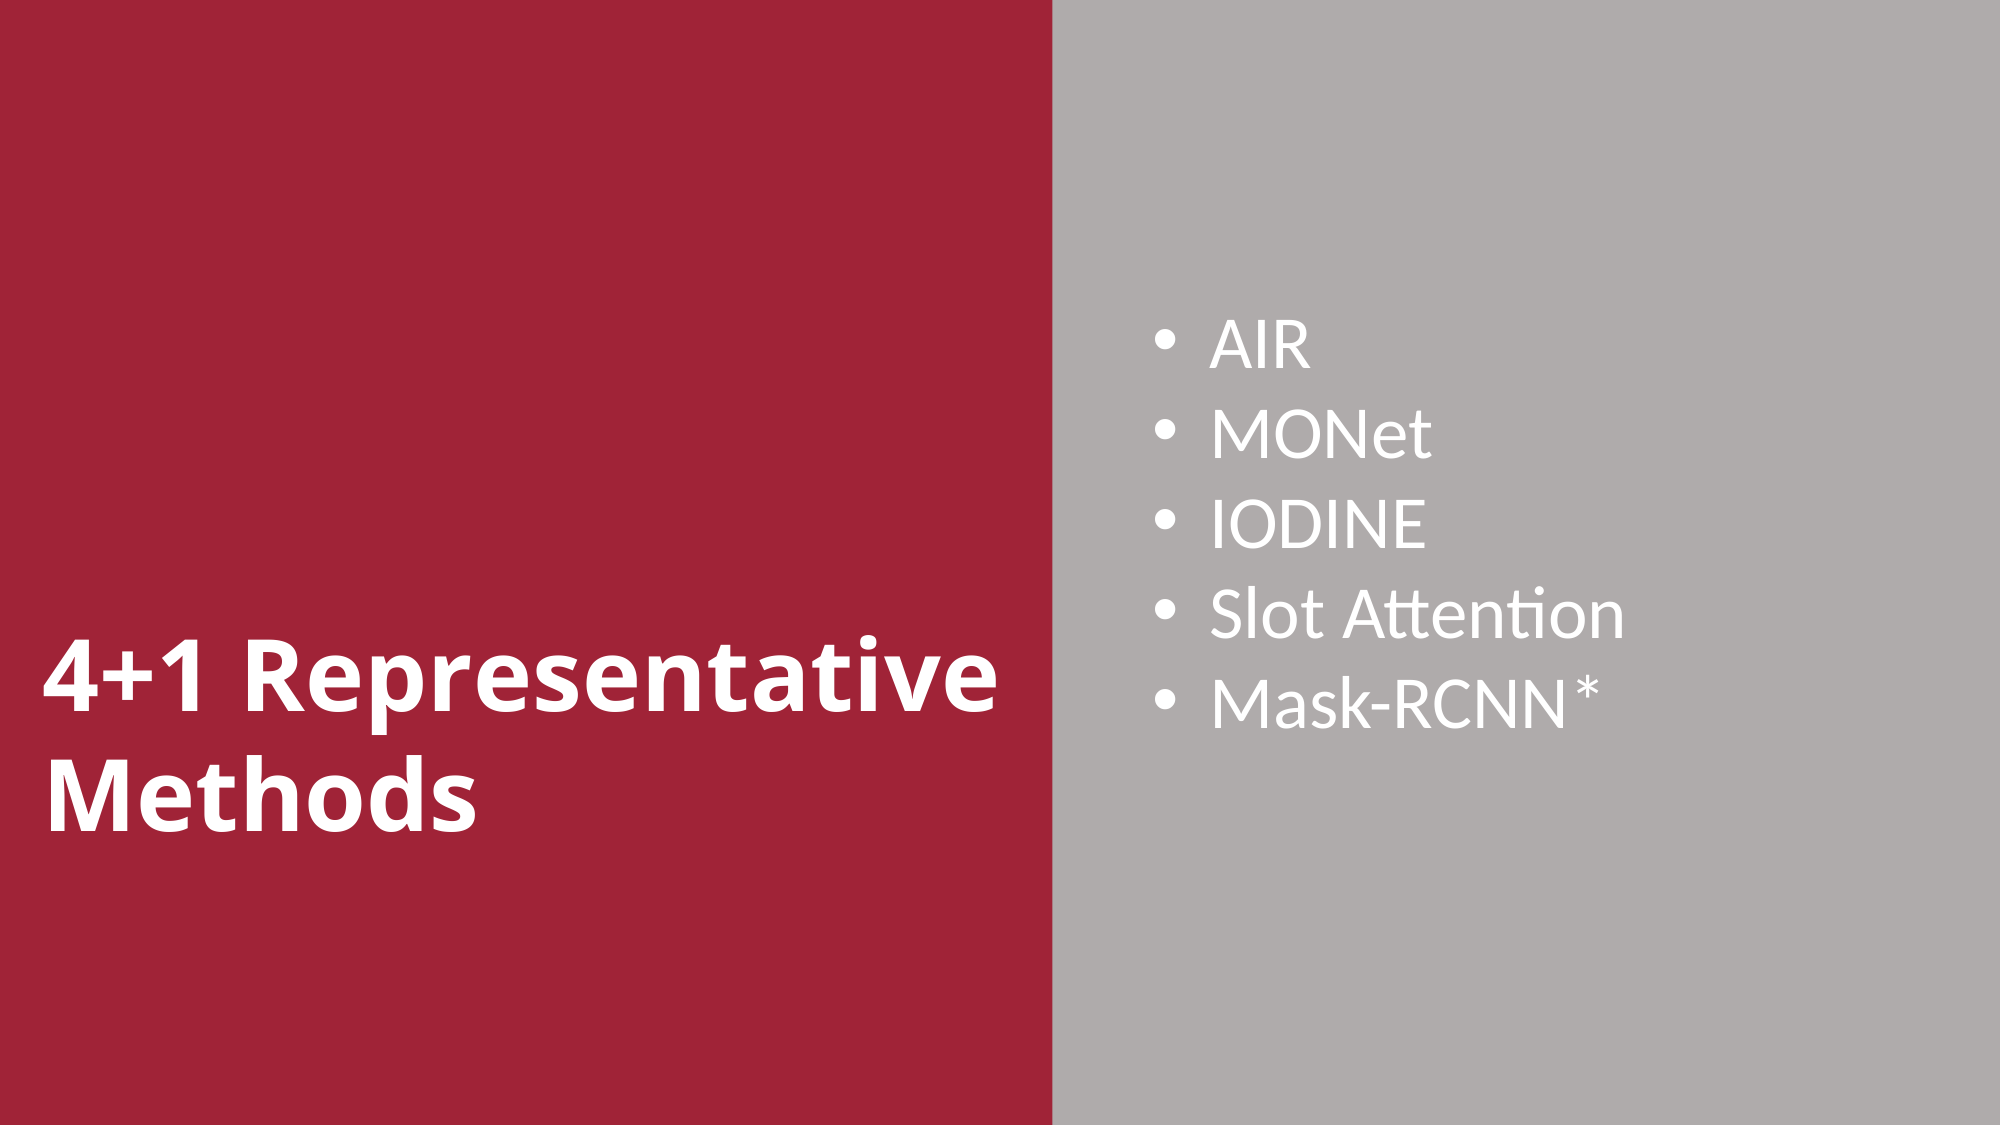

AIR
MONet
IODINE
Slot Attention
Mask-RCNN*
4+1 Representative Methods